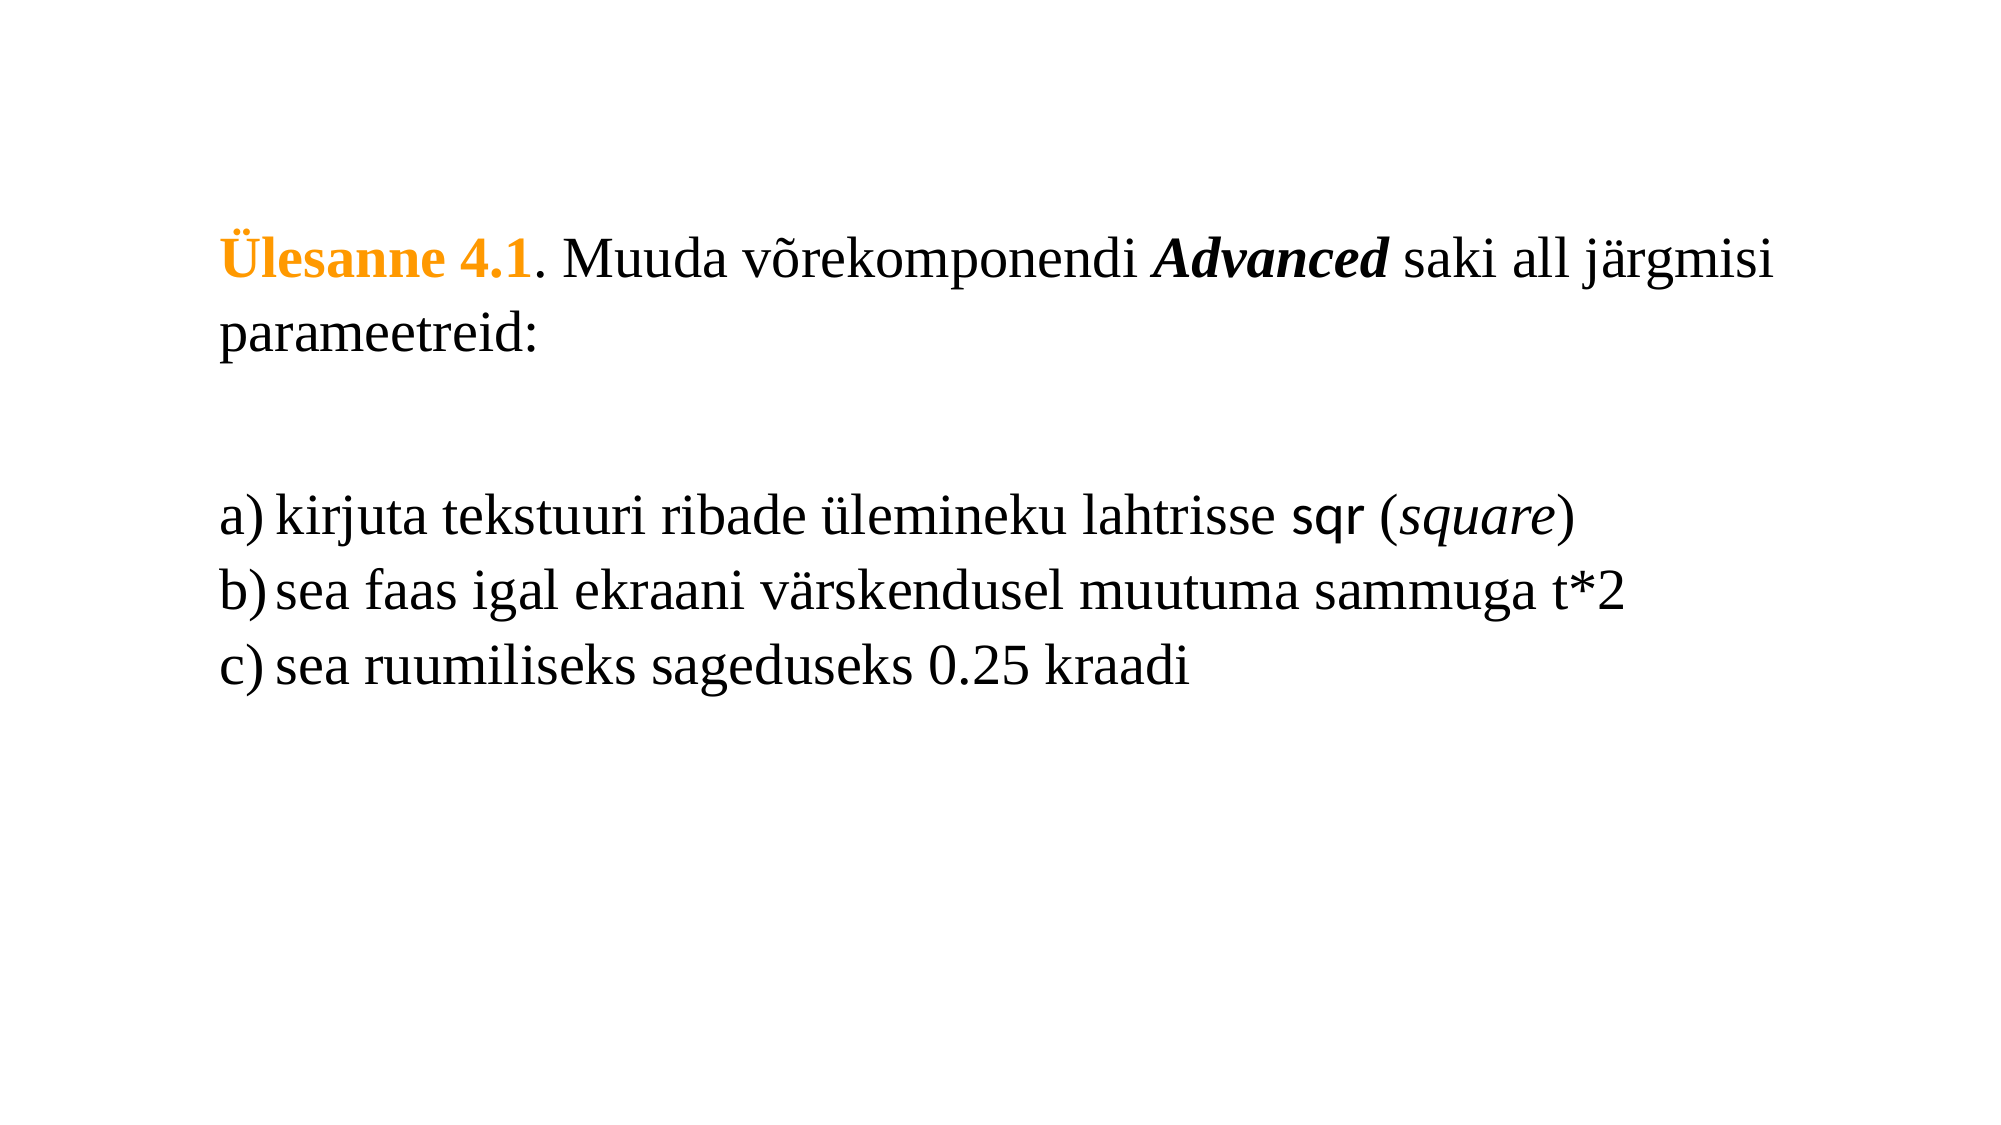

Ülesanne 4.1. Muuda võrekomponendi Advanced saki all järgmisi parameetreid:

kirjuta tekstuuri ribade ülemineku lahtrisse sqr (square)
sea faas igal ekraani värskendusel muutuma sammuga t*2
sea ruumiliseks sageduseks 0.25 kraadi